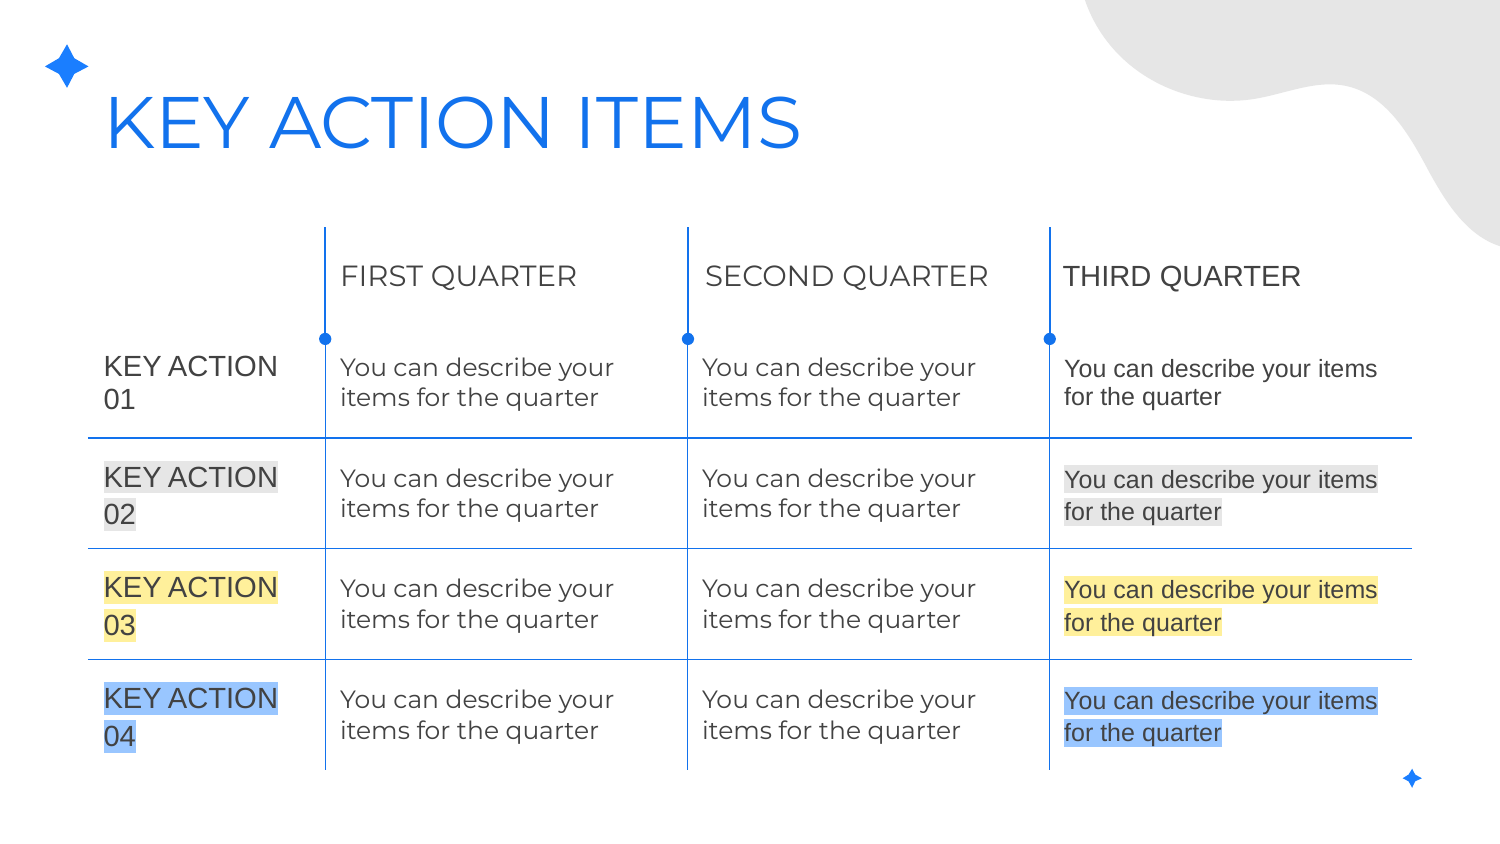

# KEY ACTION ITEMS
FIRST QUARTER
SECOND QUARTER
THIRD QUARTER
| KEY ACTION 01 | You can describe your items for the quarter | You can describe your items for the quarter | You can describe your items for the quarter |
| --- | --- | --- | --- |
| KEY ACTION 02 | You can describe your items for the quarter | You can describe your items for the quarter | You can describe your items for the quarter |
| KEY ACTION 03 | You can describe your items for the quarter | You can describe your items for the quarter | You can describe your items for the quarter |
| KEY ACTION 04 | You can describe your items for the quarter | You can describe your items for the quarter | You can describe your items for the quarter |